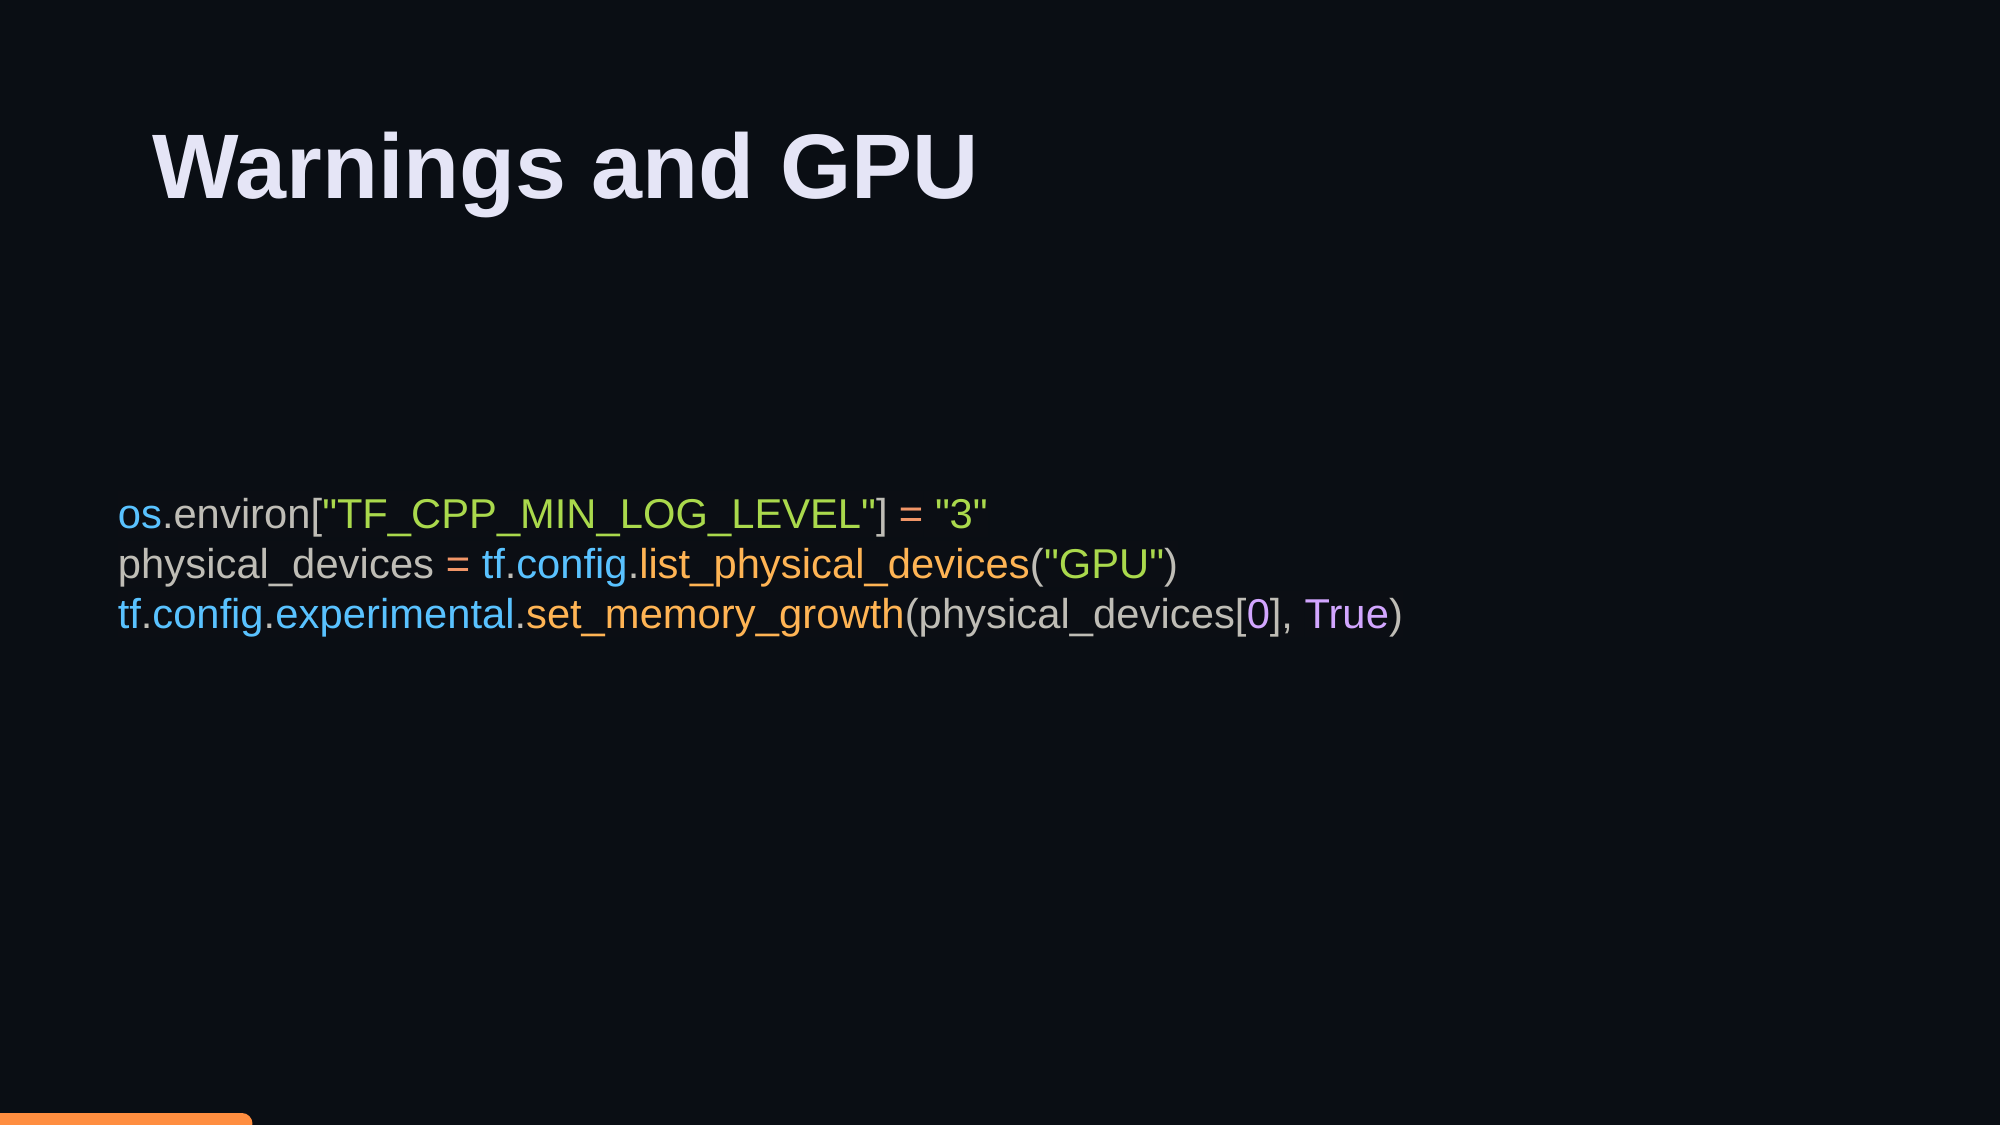

# Warnings and GPU
os.environ["TF_CPP_MIN_LOG_LEVEL"] = "3"
physical_devices = tf.config.list_physical_devices("GPU")
tf.config.experimental.set_memory_growth(physical_devices[0], True)